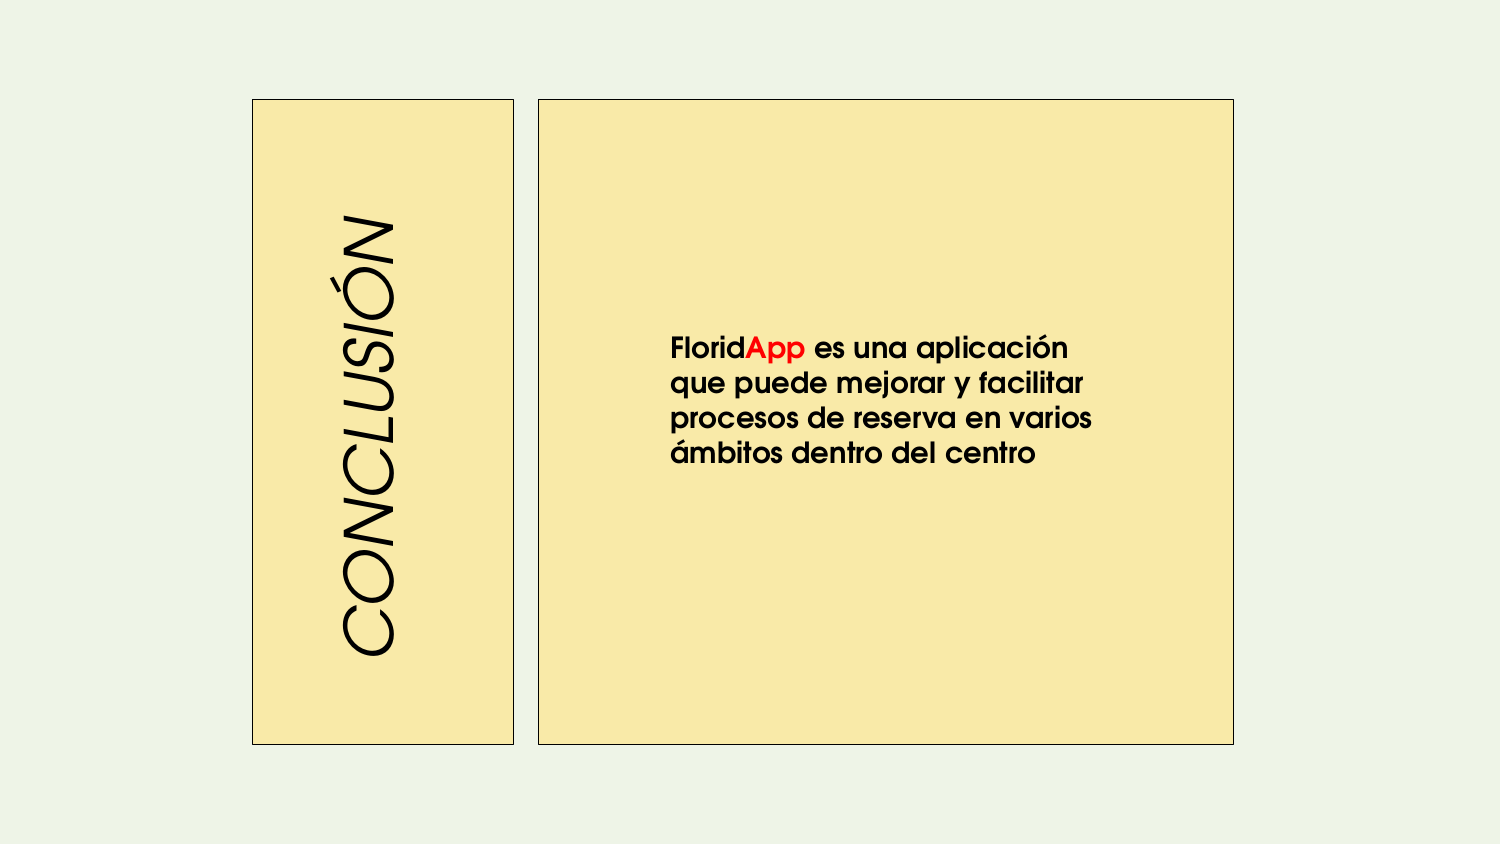

CONCLUSIÓN

FloridApp es una aplicación que puede mejorar y facilitar procesos de reserva en varios ámbitos dentro del centro